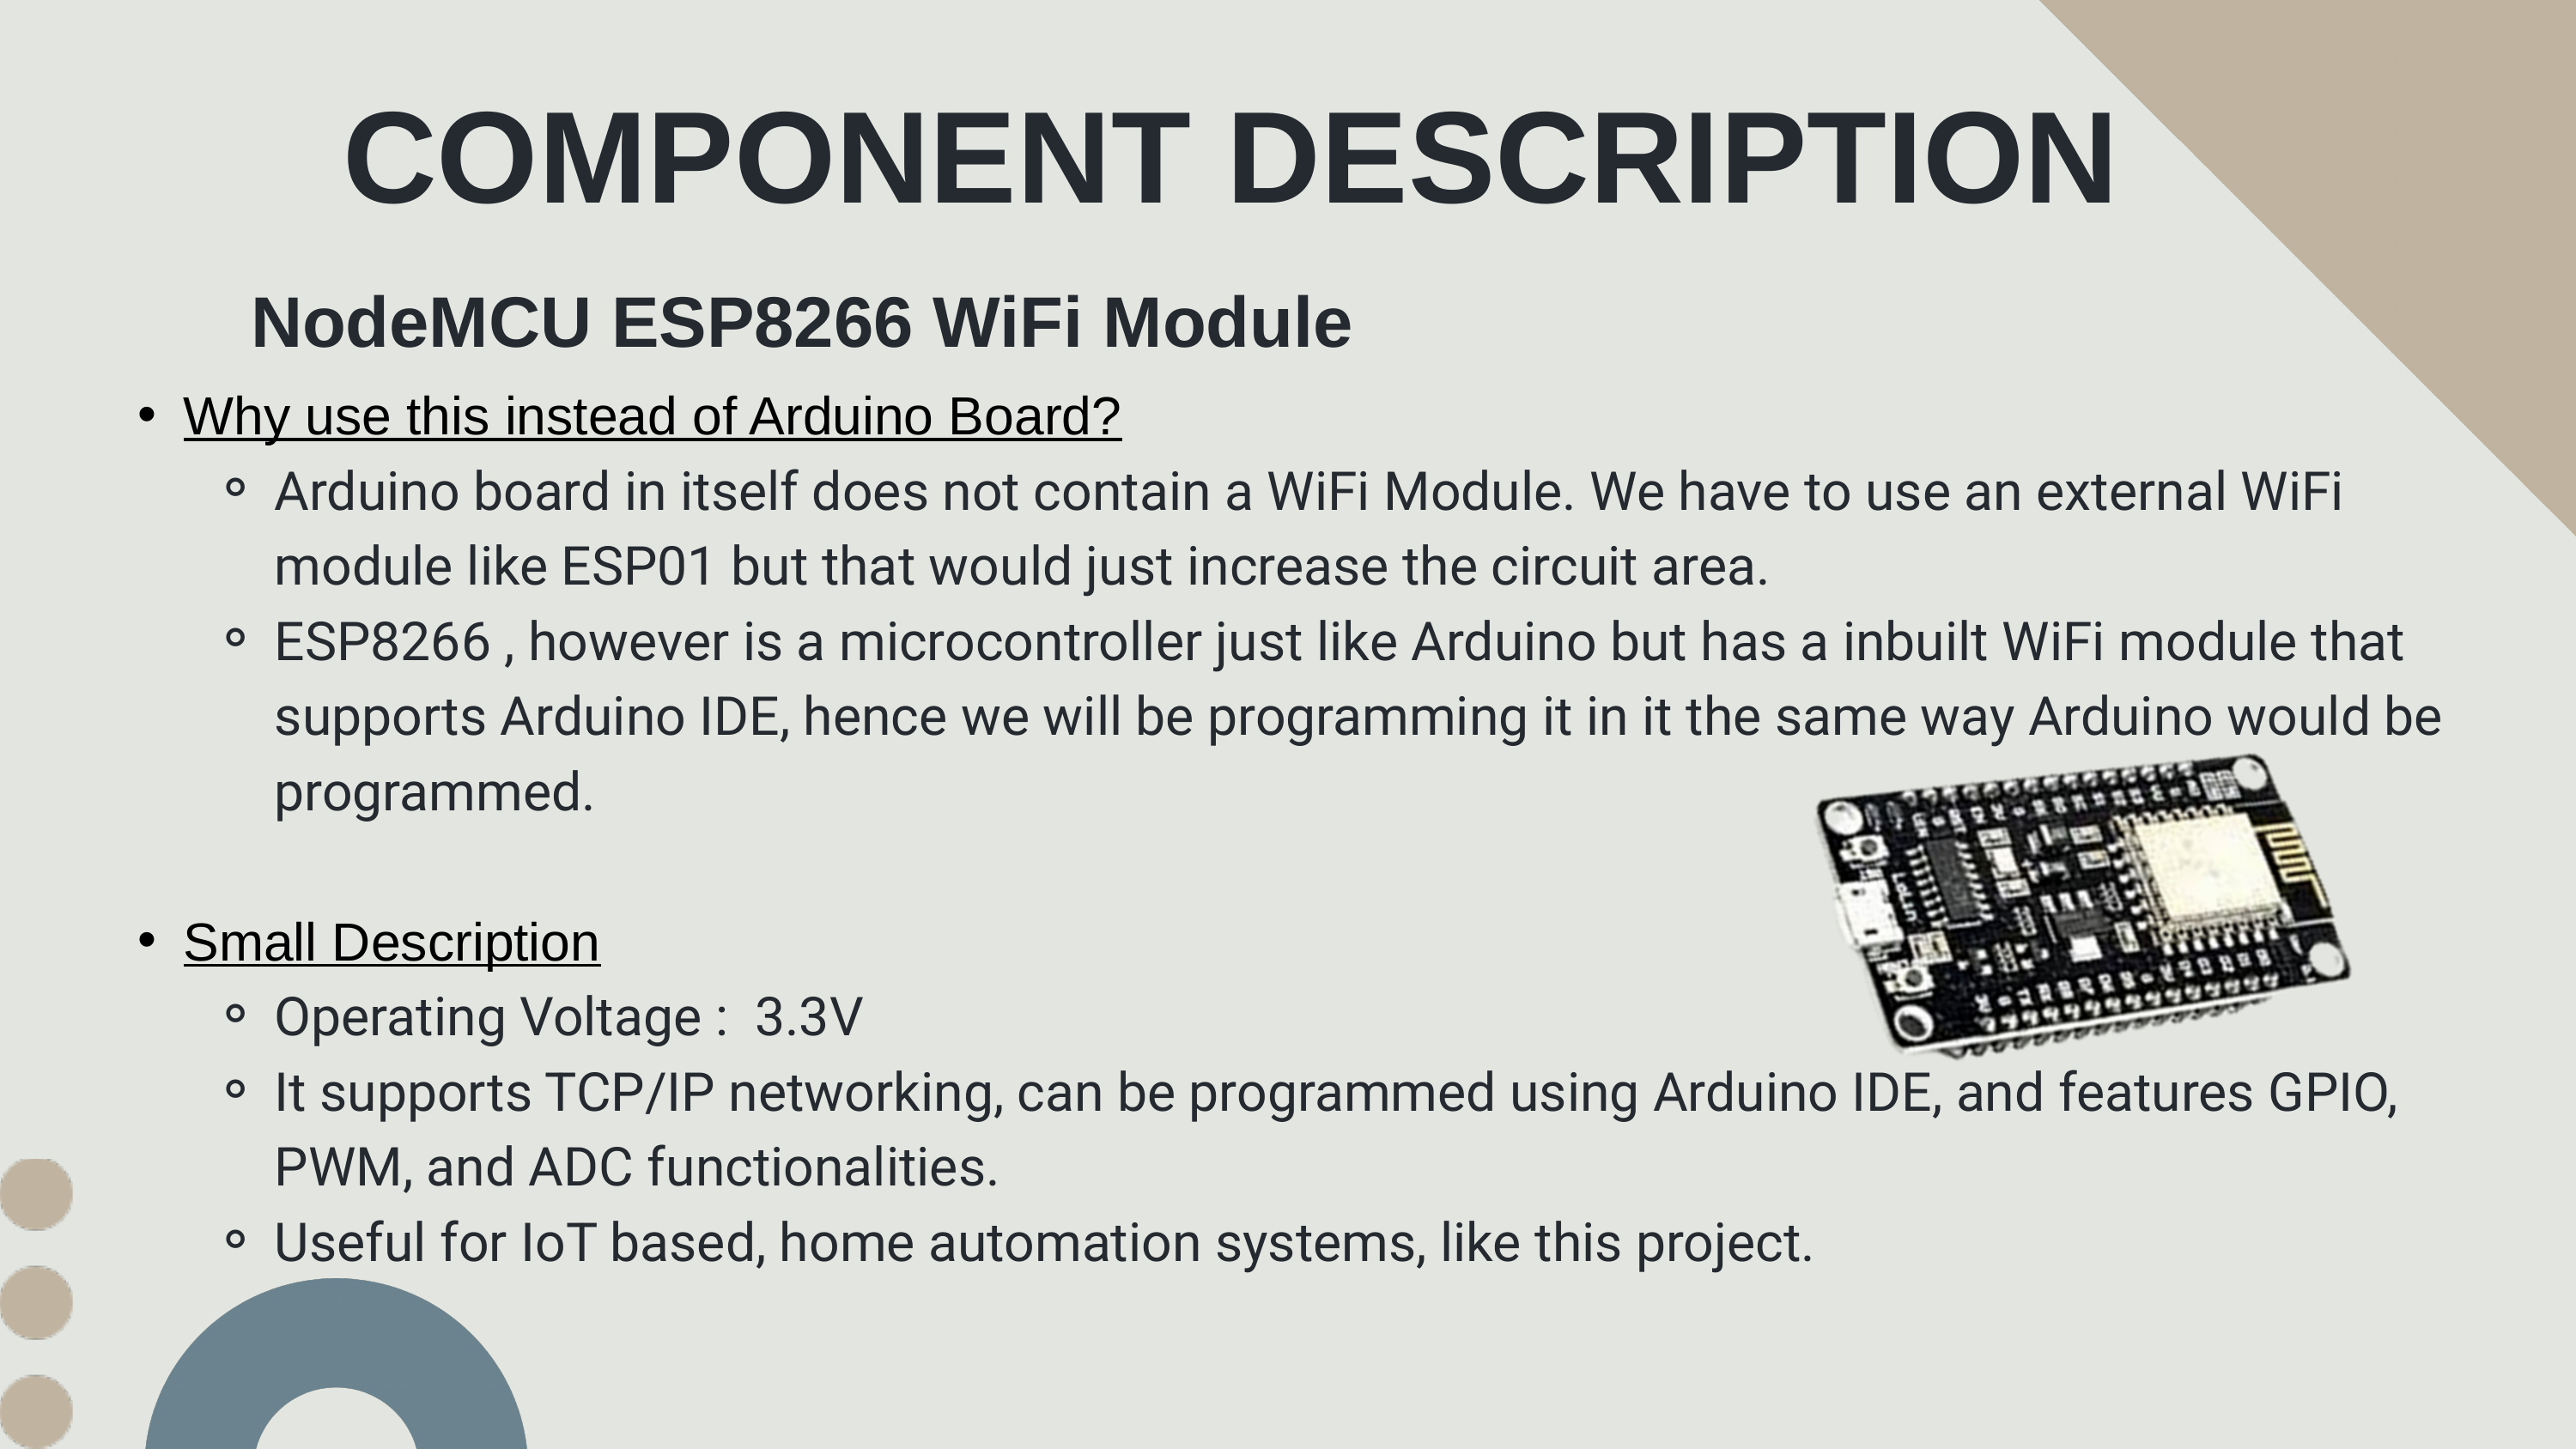

COMPONENT DESCRIPTION
NodeMCU ESP8266 WiFi Module

Why use this instead of Arduino Board?
Arduino board in itself does not contain a WiFi Module. We have to use an external WiFi module like ESP01 but that would just increase the circuit area.
ESP8266 , however is a microcontroller just like Arduino but has a inbuilt WiFi module that supports Arduino IDE, hence we will be programming it in it the same way Arduino would be programmed.

Small Description
Operating Voltage :  3.3V
It supports TCP/IP networking, can be programmed using Arduino IDE, and features GPIO, PWM, and ADC functionalities.
Useful for IoT based, home automation systems, like this project.